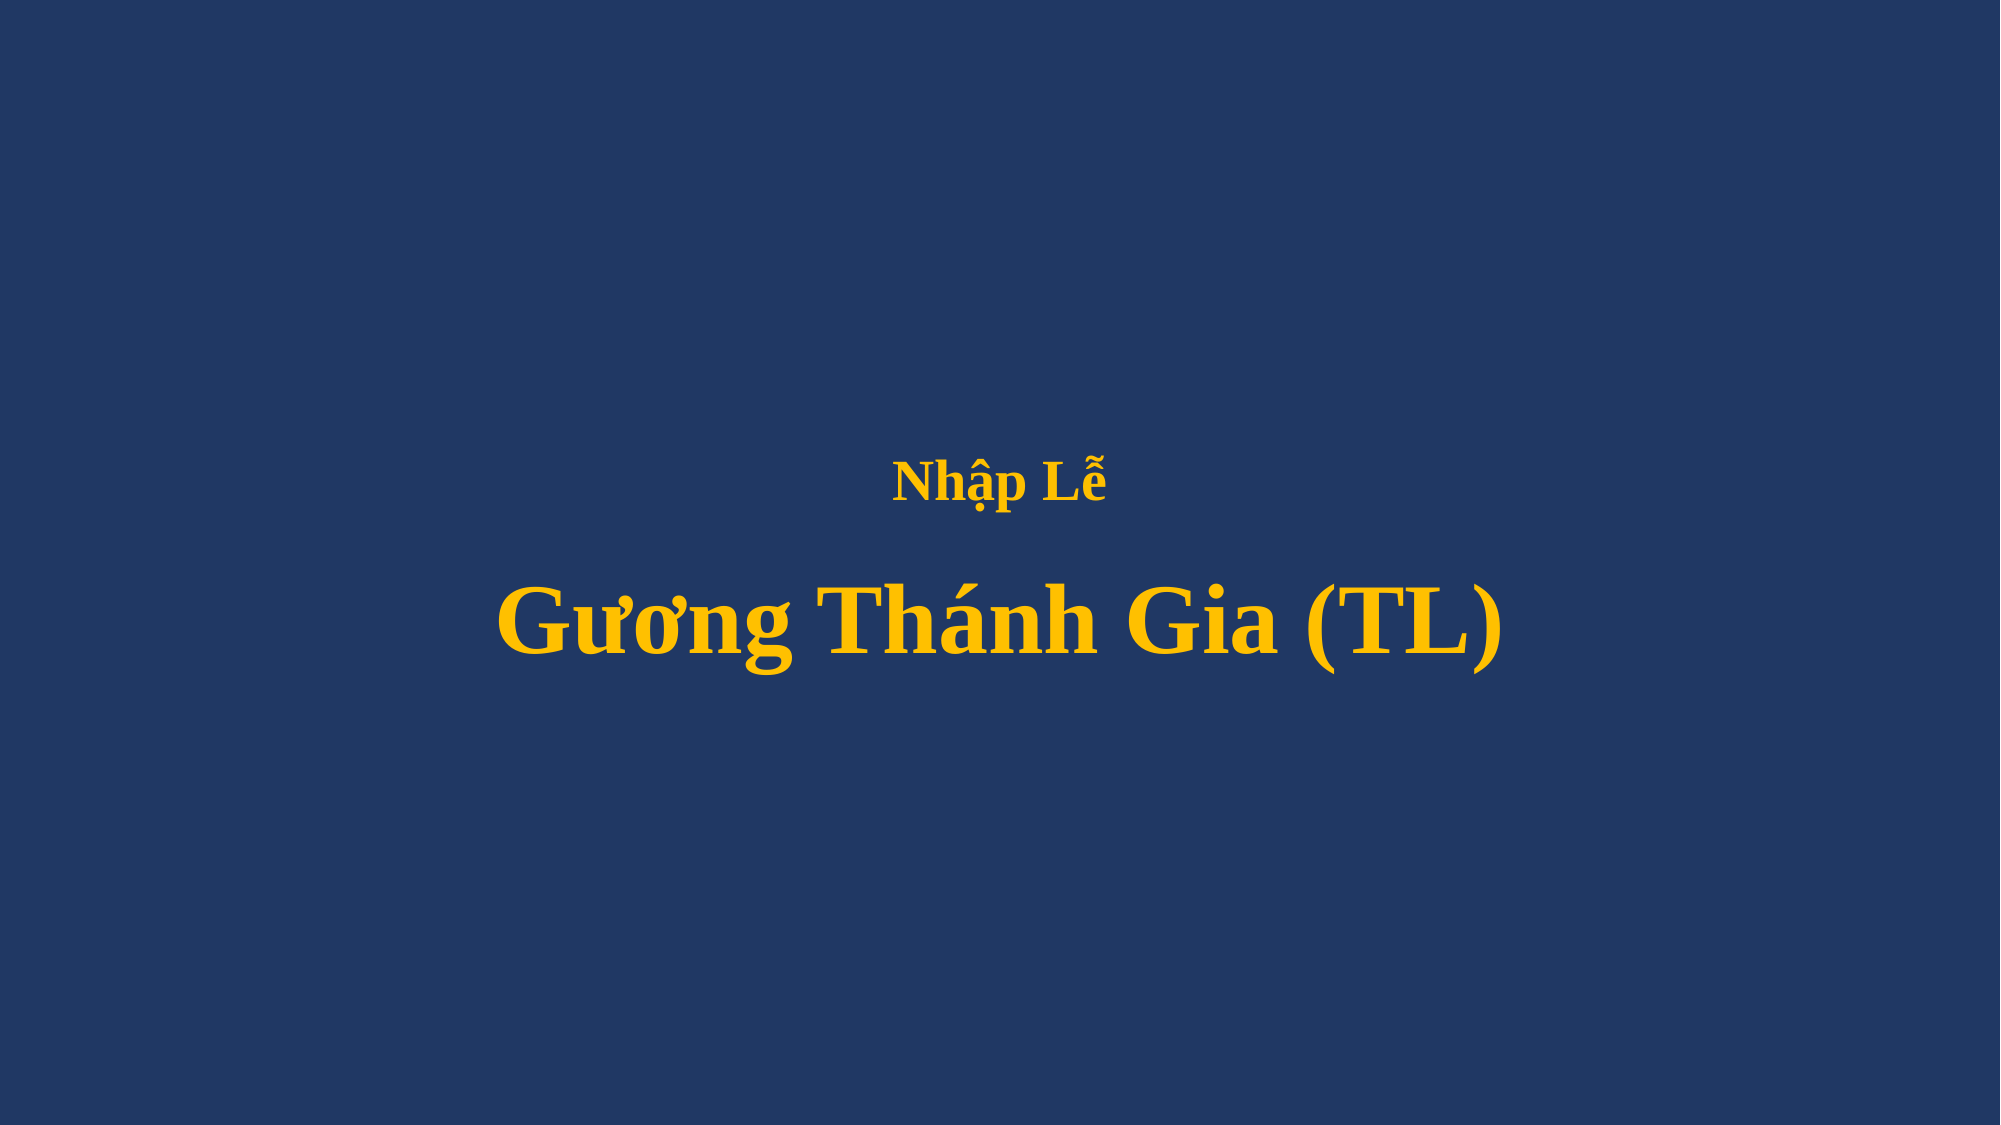

# Nhập Lễ Gương Thánh Gia (TL)